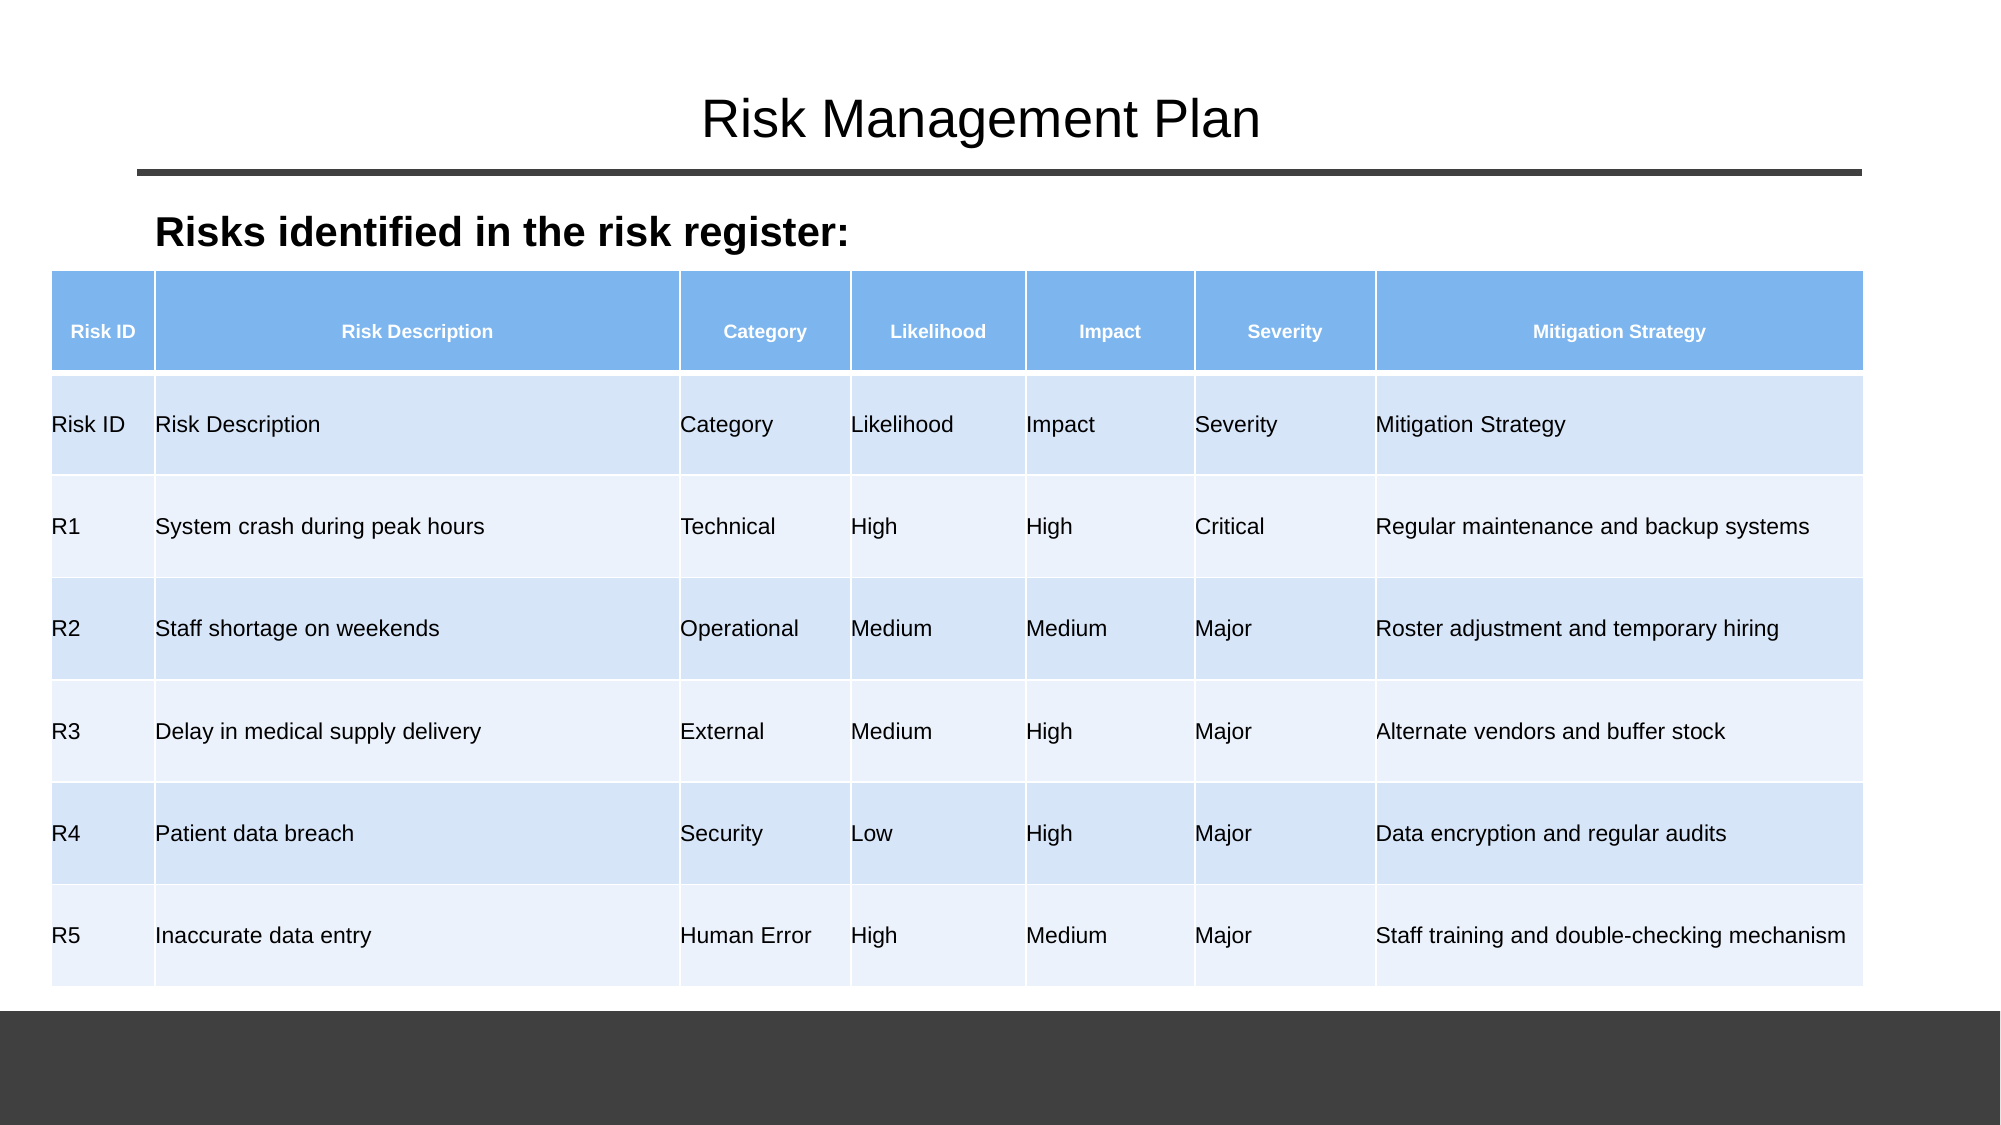

# Risk Management Plan
Risks identified in the risk register:

| Risk ID | Risk Description | Category | Likelihood | Impact | Severity | Mitigation Strategy |
| --- | --- | --- | --- | --- | --- | --- |
| Risk ID | Risk Description | Category | Likelihood | Impact | Severity | Mitigation Strategy |
| R1 | System crash during peak hours | Technical | High | High | Critical | Regular maintenance and backup systems |
| R2 | Staff shortage on weekends | Operational | Medium | Medium | Major | Roster adjustment and temporary hiring |
| R3 | Delay in medical supply delivery | External | Medium | High | Major | Alternate vendors and buffer stock |
| R4 | Patient data breach | Security | Low | High | Major | Data encryption and regular audits |
| R5 | Inaccurate data entry | Human Error | High | Medium | Major | Staff training and double-checking mechanism |